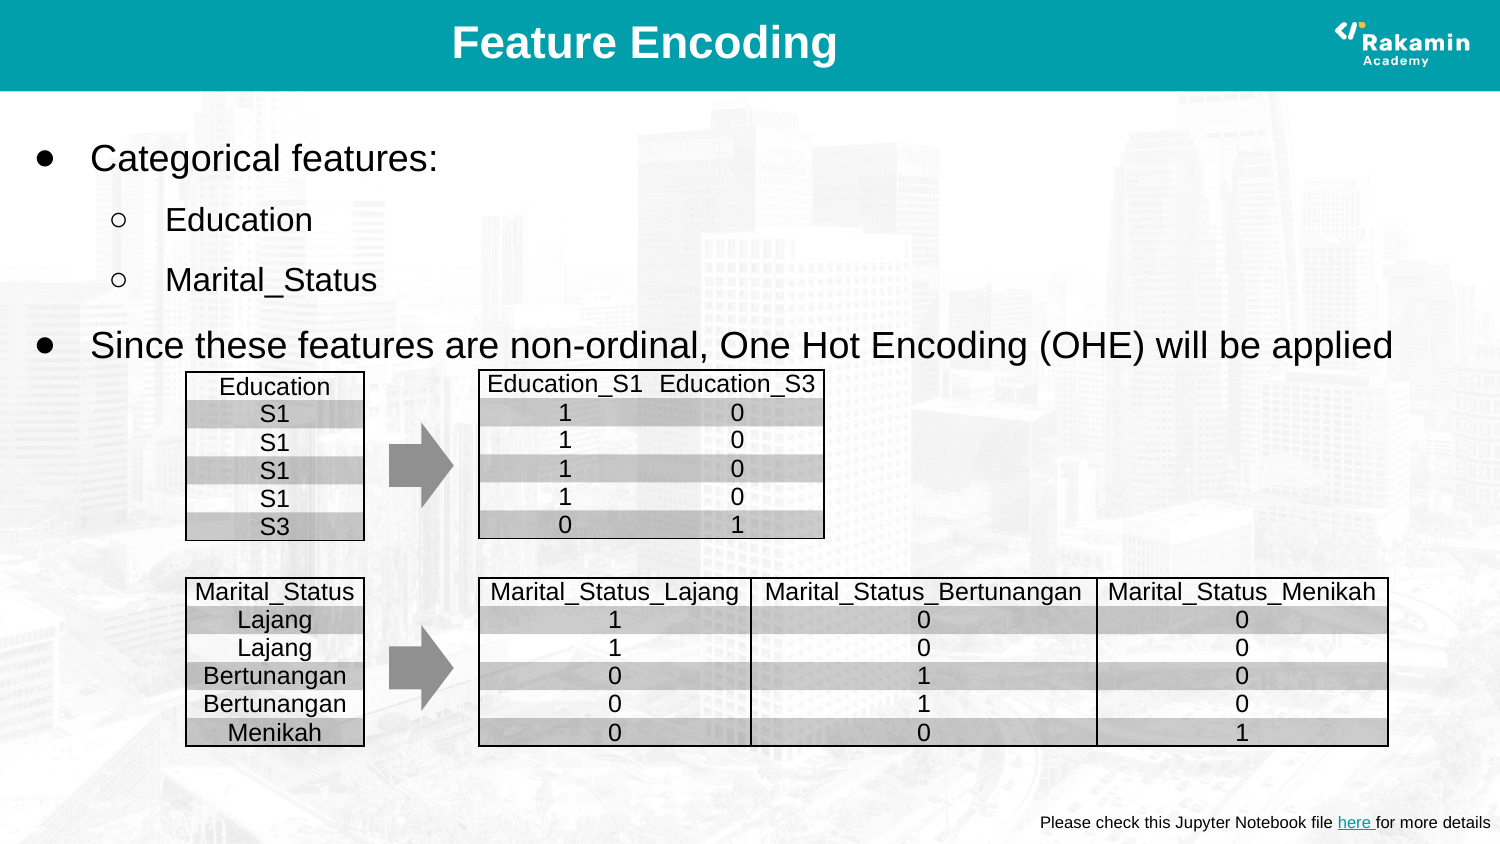

# Feature Encoding
Categorical features:
Education
Marital_Status
Since these features are non-ordinal, One Hot Encoding (OHE) will be applied
| Education\_S1 | Education\_S3 |
| --- | --- |
| 1 | 0 |
| 1 | 0 |
| 1 | 0 |
| 1 | 0 |
| 0 | 1 |
| Education |
| --- |
| S1 |
| S1 |
| S1 |
| S1 |
| S3 |

| Marital\_Status |
| --- |
| Lajang |
| Lajang |
| Bertunangan |
| Bertunangan |
| Menikah |
| Marital\_Status\_Lajang | Marital\_Status\_Bertunangan | Marital\_Status\_Menikah |
| --- | --- | --- |
| 1 | 0 | 0 |
| 1 | 0 | 0 |
| 0 | 1 | 0 |
| 0 | 1 | 0 |
| 0 | 0 | 1 |

Please check this Jupyter Notebook file here for more details